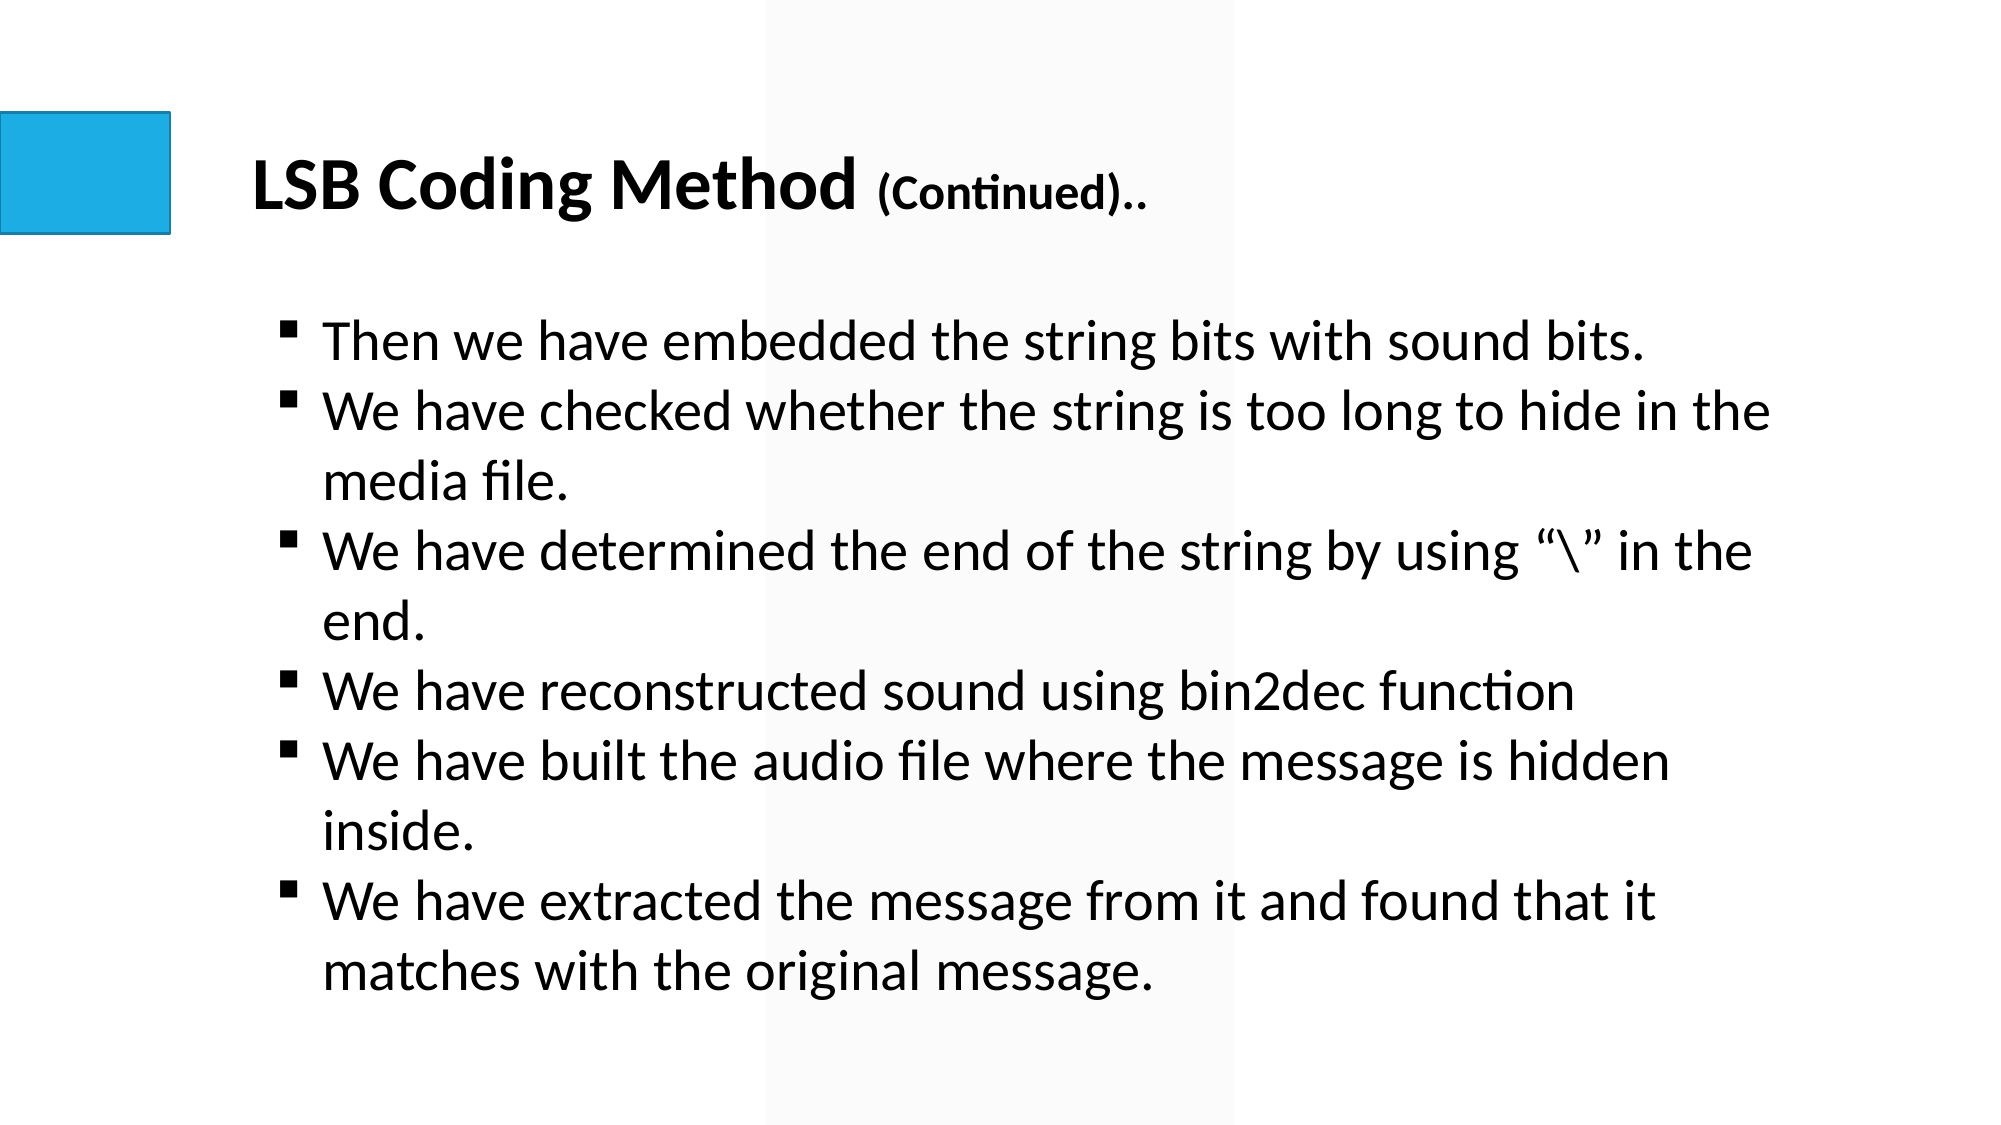

LSB Coding Method (Continued)..
Then we have embedded the string bits with sound bits.
We have checked whether the string is too long to hide in the media file.
We have determined the end of the string by using “\” in the end.
We have reconstructed sound using bin2dec function
We have built the audio file where the message is hidden inside.
We have extracted the message from it and found that it matches with the original message.